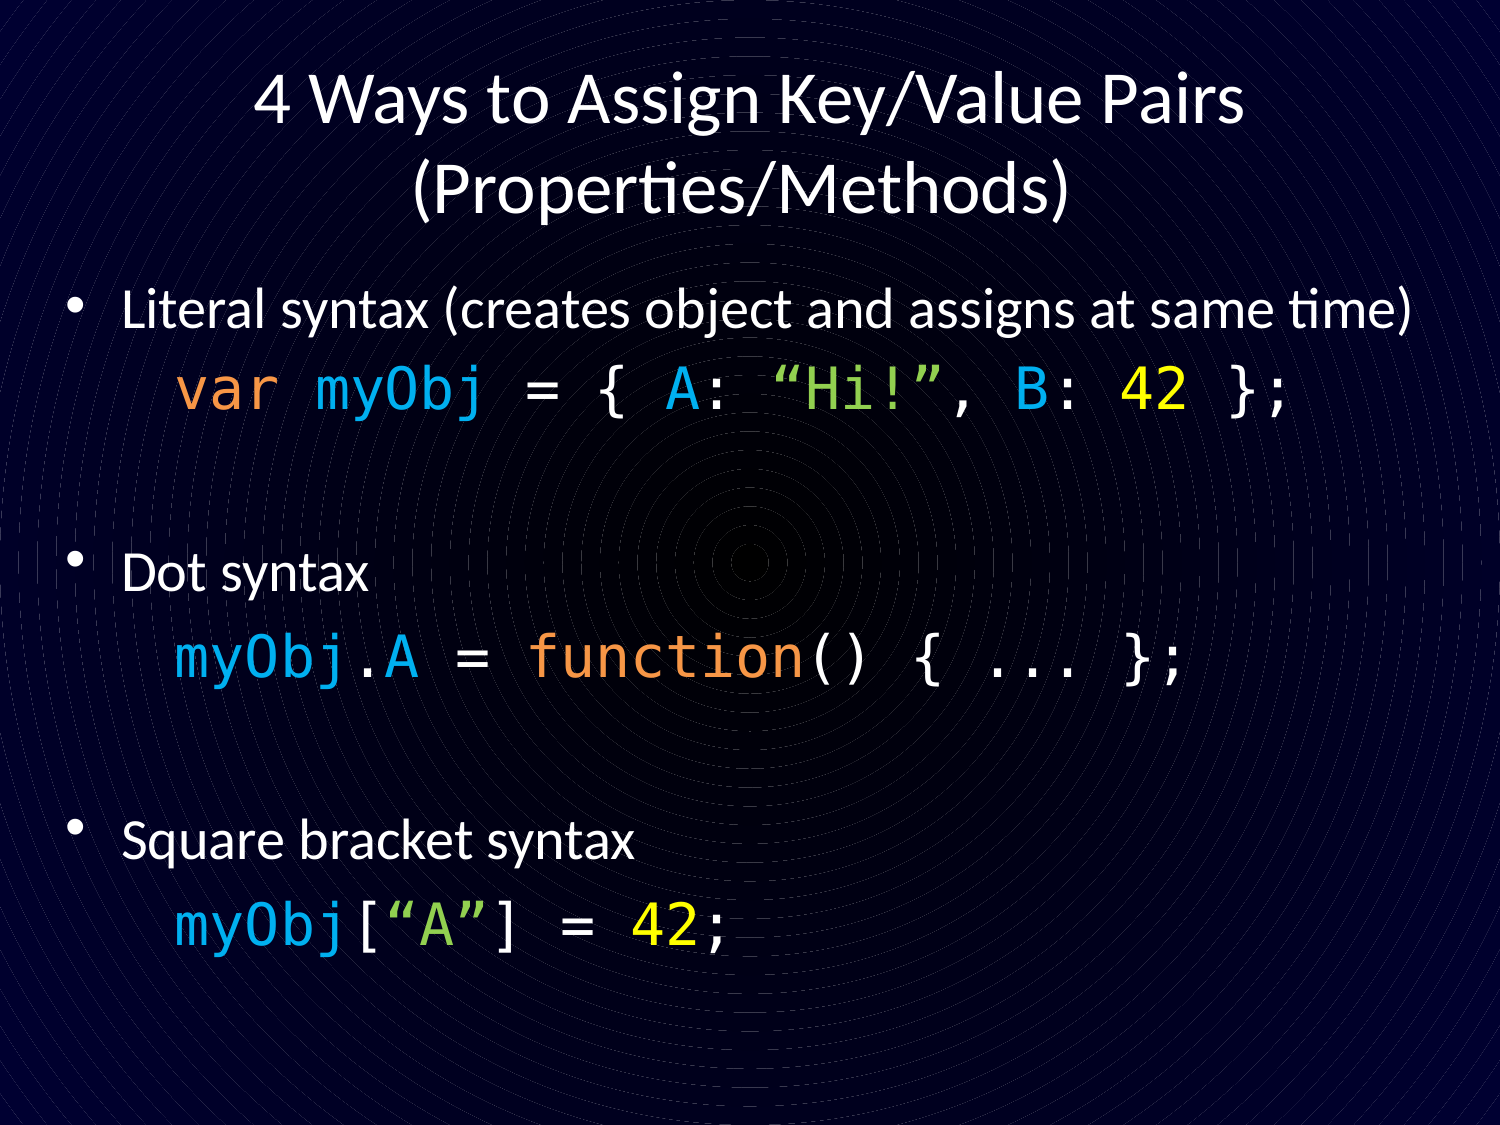

# 4 Ways to Assign Key/Value Pairs (Properties/Methods)
Literal syntax (creates object and assigns at same time)
 var myObj = { A: “Hi!”, B: 42 };
Dot syntax
 myObj.A = function() { ... };
Square bracket syntax
 myObj[“A”] = 42;